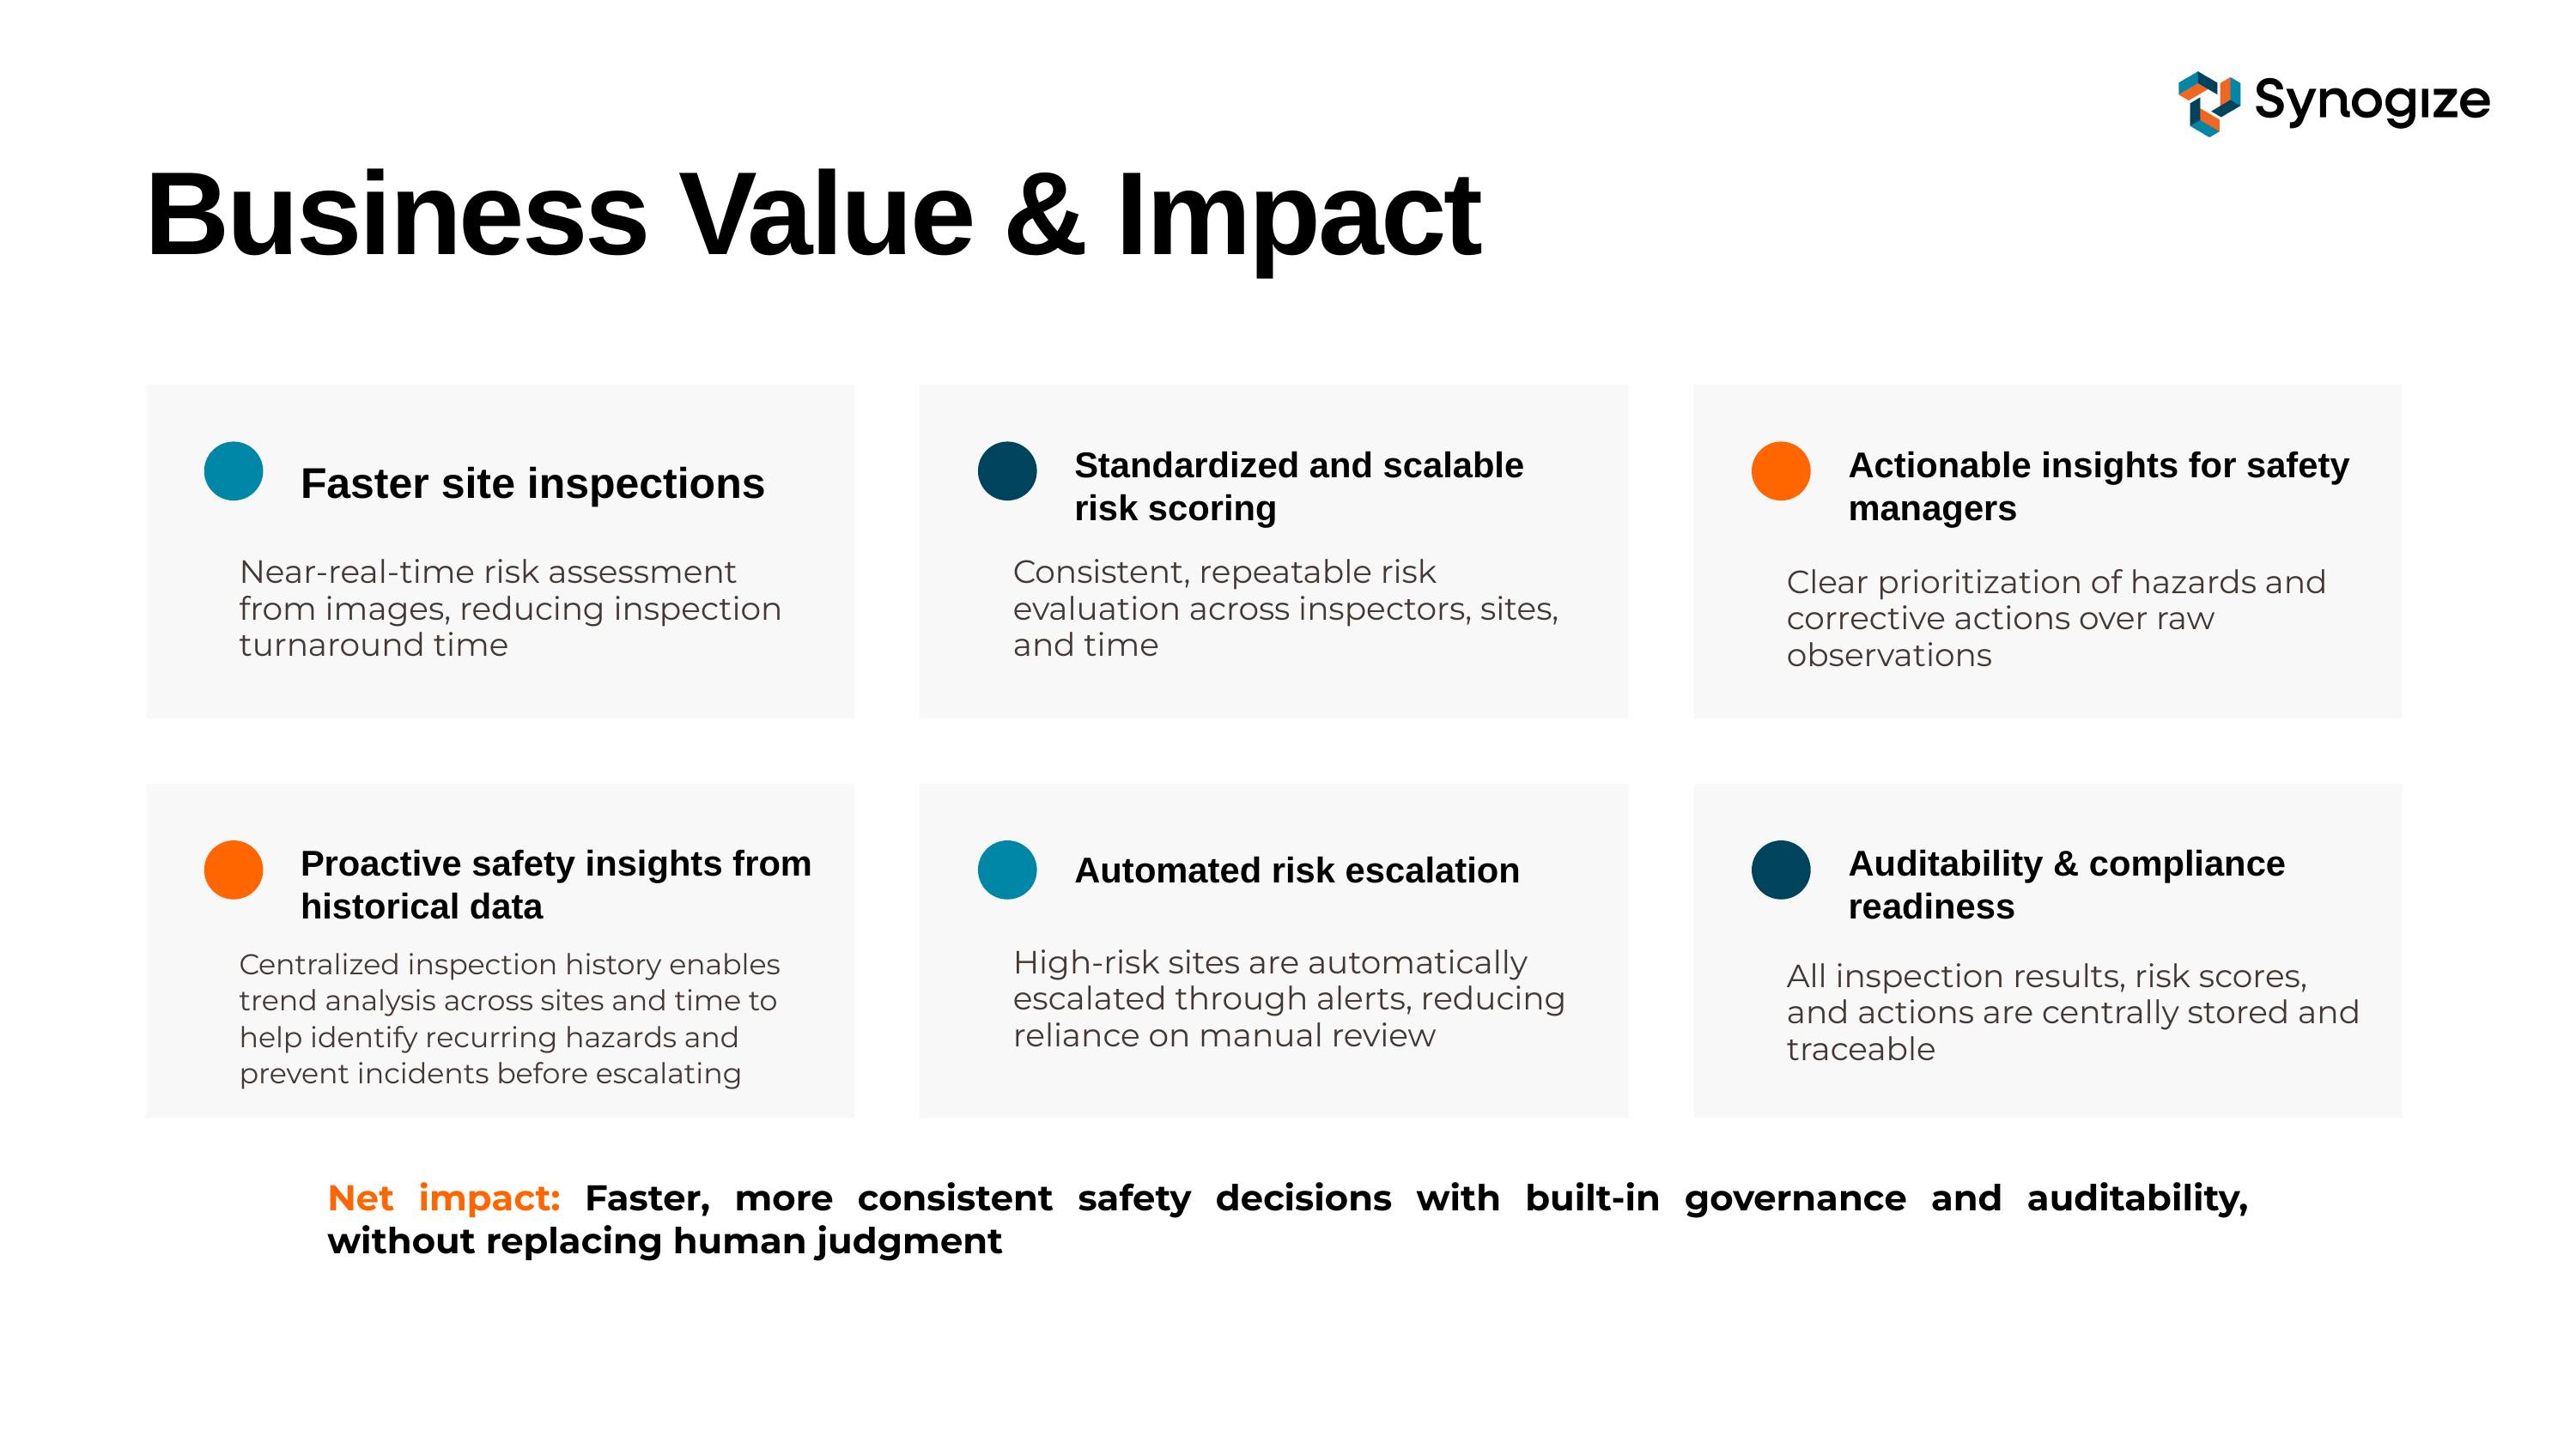

Business Value & Impact

Standardized and scalable risk scoring
Consistent, repeatable risk evaluation across inspectors, sites, and time

Faster site inspections
Near-real-time risk assessment from images, reducing inspection turnaround time

Actionable insights for safety managers
Clear prioritization of hazards and corrective actions over raw observations

Auditability & compliance readiness
All inspection results, risk scores, and actions are centrally stored and traceable

Proactive safety insights from historical data
Centralized inspection history enables trend analysis across sites and time to help identify recurring hazards and prevent incidents before escalating

Automated risk escalation
High-risk sites are automatically escalated through alerts, reducing reliance on manual review
Net impact: Faster, more consistent safety decisions with built-in governance and auditability, without replacing human judgment